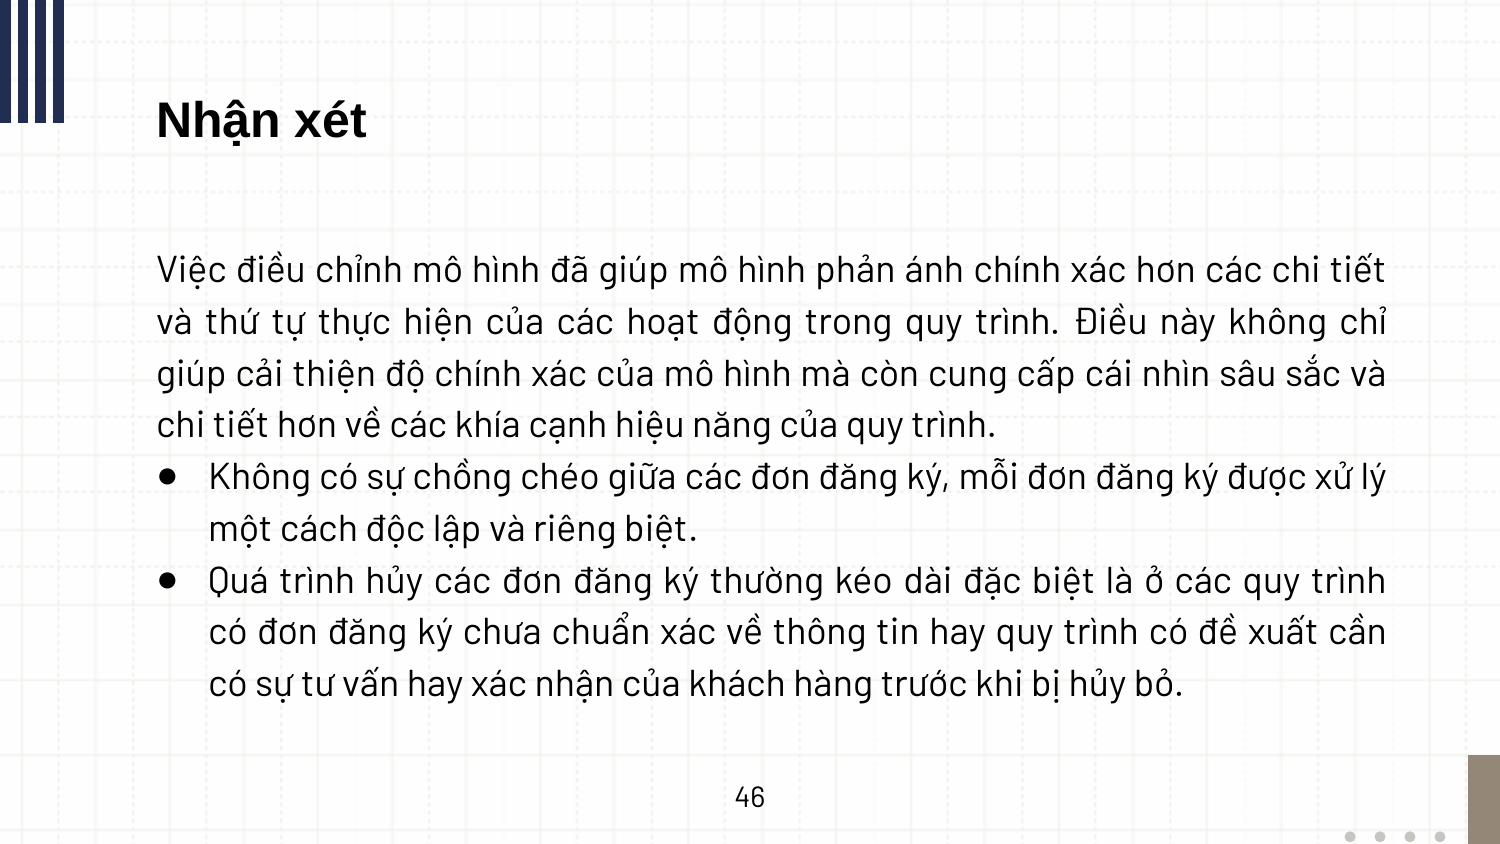

Nhận xét
Việc điều chỉnh mô hình đã giúp mô hình phản ánh chính xác hơn các chi tiết và thứ tự thực hiện của các hoạt động trong quy trình. Điều này không chỉ giúp cải thiện độ chính xác của mô hình mà còn cung cấp cái nhìn sâu sắc và chi tiết hơn về các khía cạnh hiệu năng của quy trình.
Không có sự chồng chéo giữa các đơn đăng ký, mỗi đơn đăng ký được xử lý một cách độc lập và riêng biệt.
Quá trình hủy các đơn đăng ký thường kéo dài đặc biệt là ở các quy trình có đơn đăng ký chưa chuẩn xác về thông tin hay quy trình có đề xuất cần có sự tư vấn hay xác nhận của khách hàng trước khi bị hủy bỏ.
46